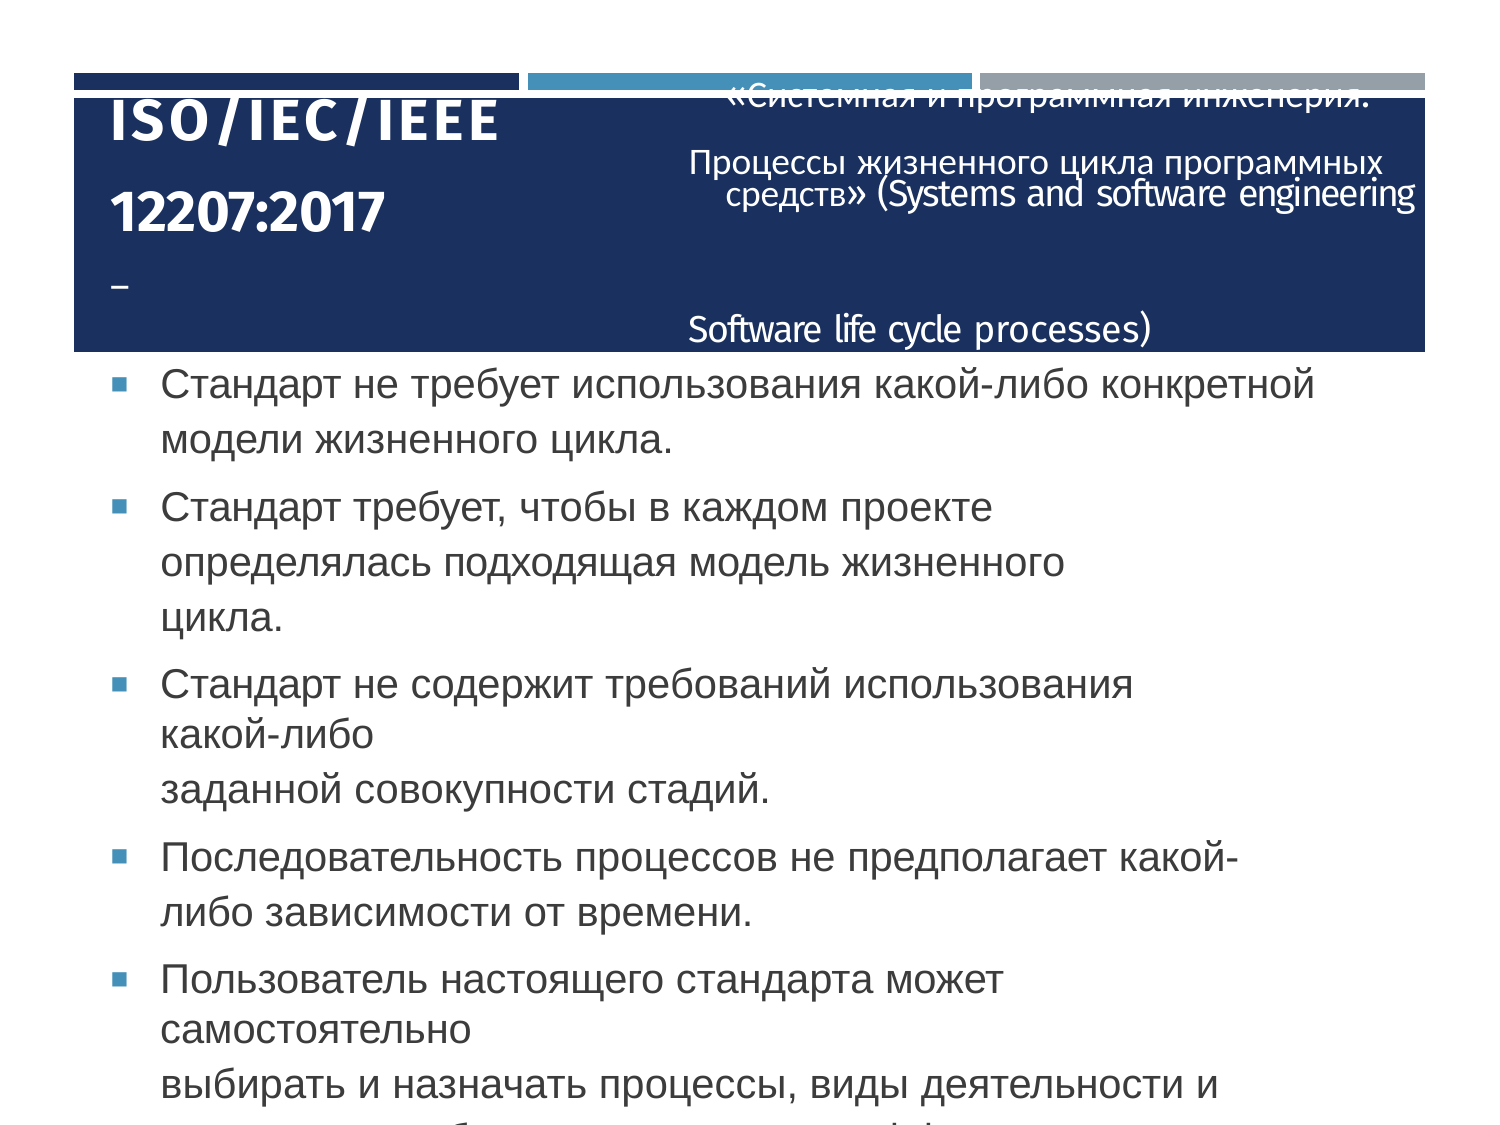

|  |  |  |
| --- | --- | --- |
| ISO/IEC/IEEE «Системная и программная инженерия. Процессы жизненного цикла программных 12207:2017 средств» (Systems and software engineering – Software life cycle processes) |  |  |
Стандарт не требует использования какой-либо конкретной модели жизненного цикла.
Стандарт требует, чтобы в каждом проекте определялась подходящая модель жизненного цикла.
Стандарт не содержит требований использования какой-либо
заданной совокупности стадий.
Последовательность процессов не предполагает какой-либо зависимости от времени.
Пользователь настоящего стандарта может самостоятельно
выбирать и назначать процессы, виды деятельности и задачи как наиболее подходящие и эффективные.